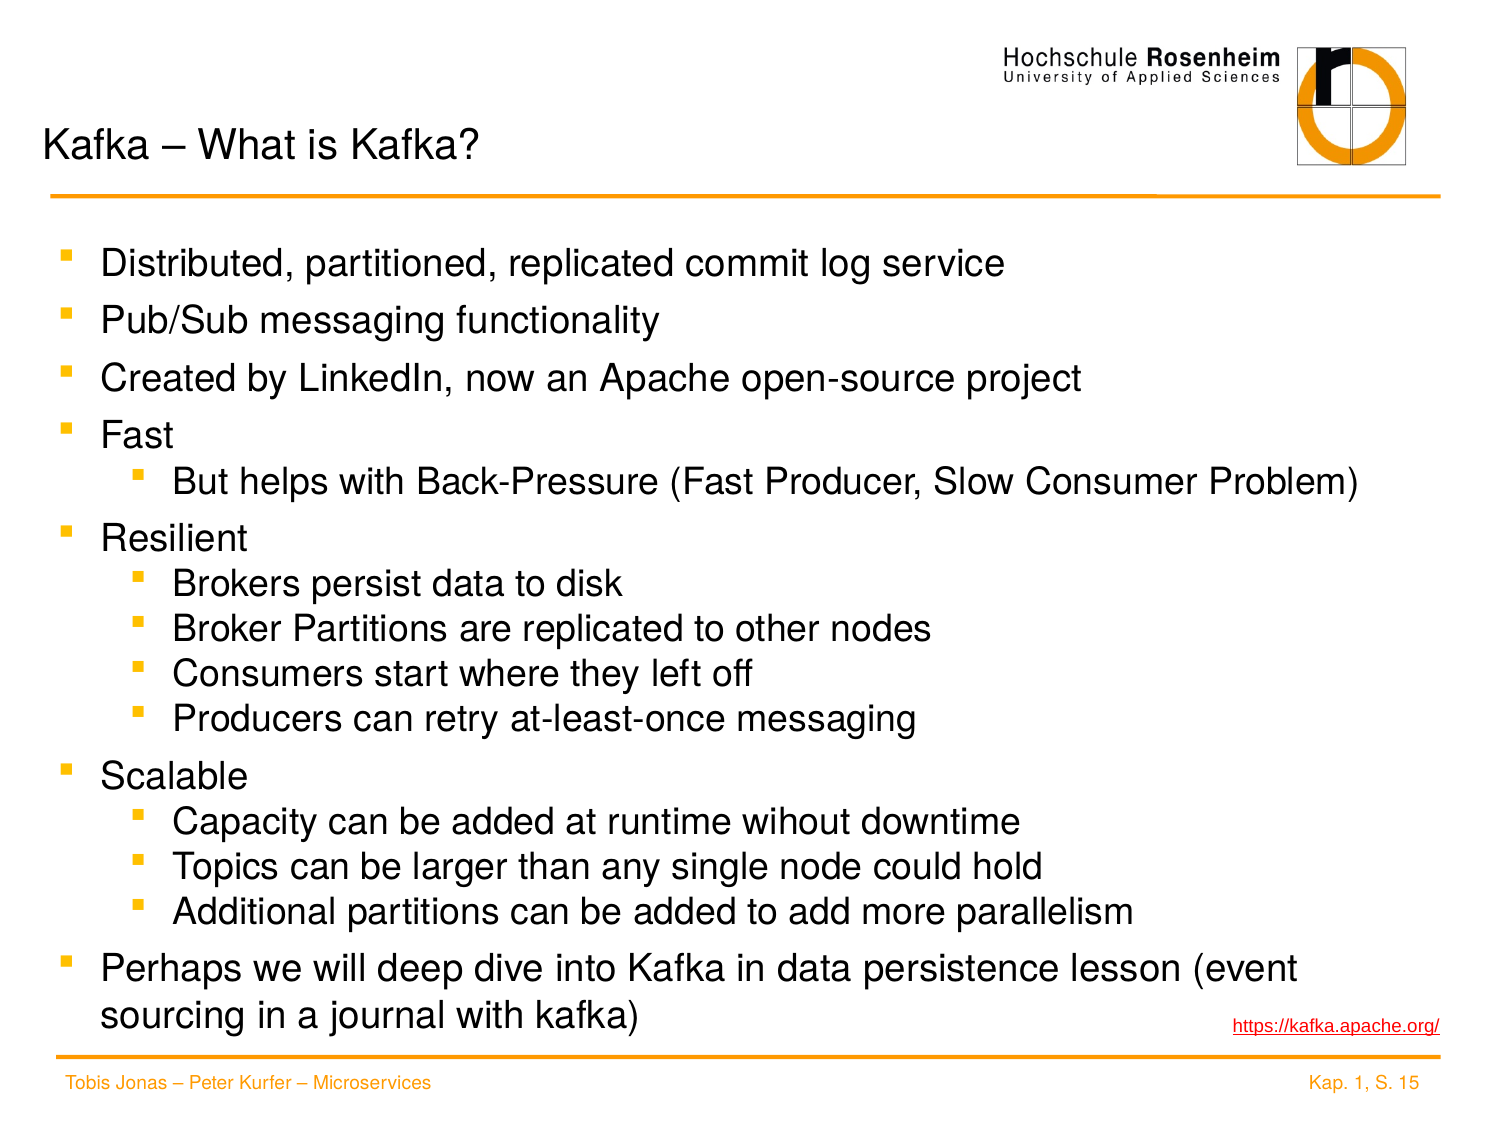

# Kafka – What is Kafka?
Distributed, partitioned, replicated commit log service
Pub/Sub messaging functionality
Created by LinkedIn, now an Apache open-source project
Fast
But helps with Back-Pressure (Fast Producer, Slow Consumer Problem)
Resilient
Brokers persist data to disk
Broker Partitions are replicated to other nodes
Consumers start where they left off
Producers can retry at-least-once messaging
Scalable
Capacity can be added at runtime wihout downtime
Topics can be larger than any single node could hold
Additional partitions can be added to add more parallelism
Perhaps we will deep dive into Kafka in data persistence lesson (event sourcing in a journal with kafka)
https://kafka.apache.org/